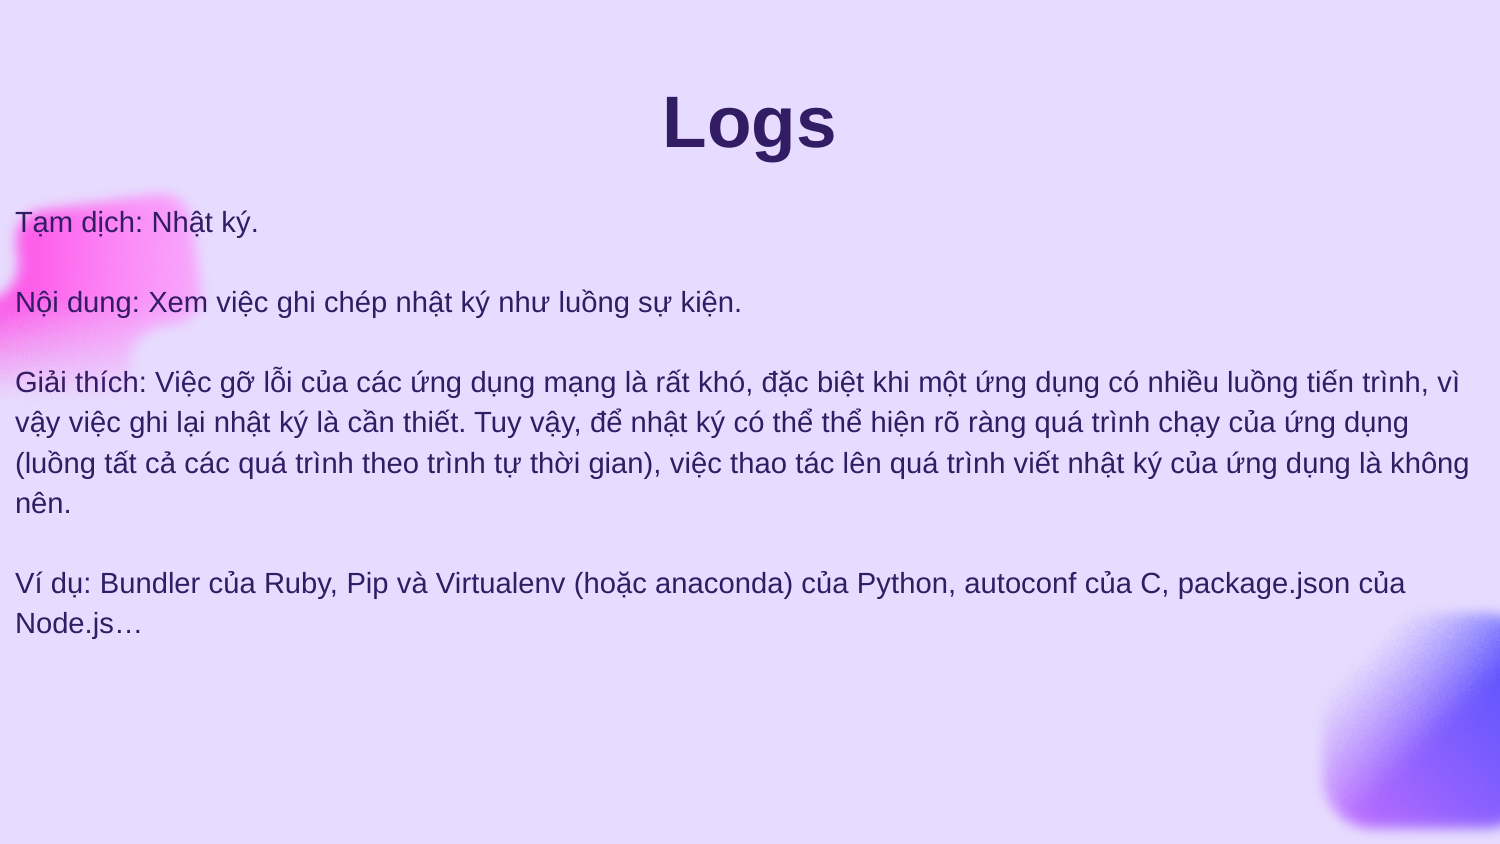

# Logs
Tạm dịch: Nhật ký.

Nội dung: Xem việc ghi chép nhật ký như luồng sự kiện.

Giải thích: Việc gỡ lỗi của các ứng dụng mạng là rất khó, đặc biệt khi một ứng dụng có nhiều luồng tiến trình, vì vậy việc ghi lại nhật ký là cần thiết. Tuy vậy, để nhật ký có thể thể hiện rõ ràng quá trình chạy của ứng dụng (luồng tất cả các quá trình theo trình tự thời gian), việc thao tác lên quá trình viết nhật ký của ứng dụng là không nên.

Ví dụ: Bundler của Ruby, Pip và Virtualenv (hoặc anaconda) của Python, autoconf của C, package.json của Node.js…